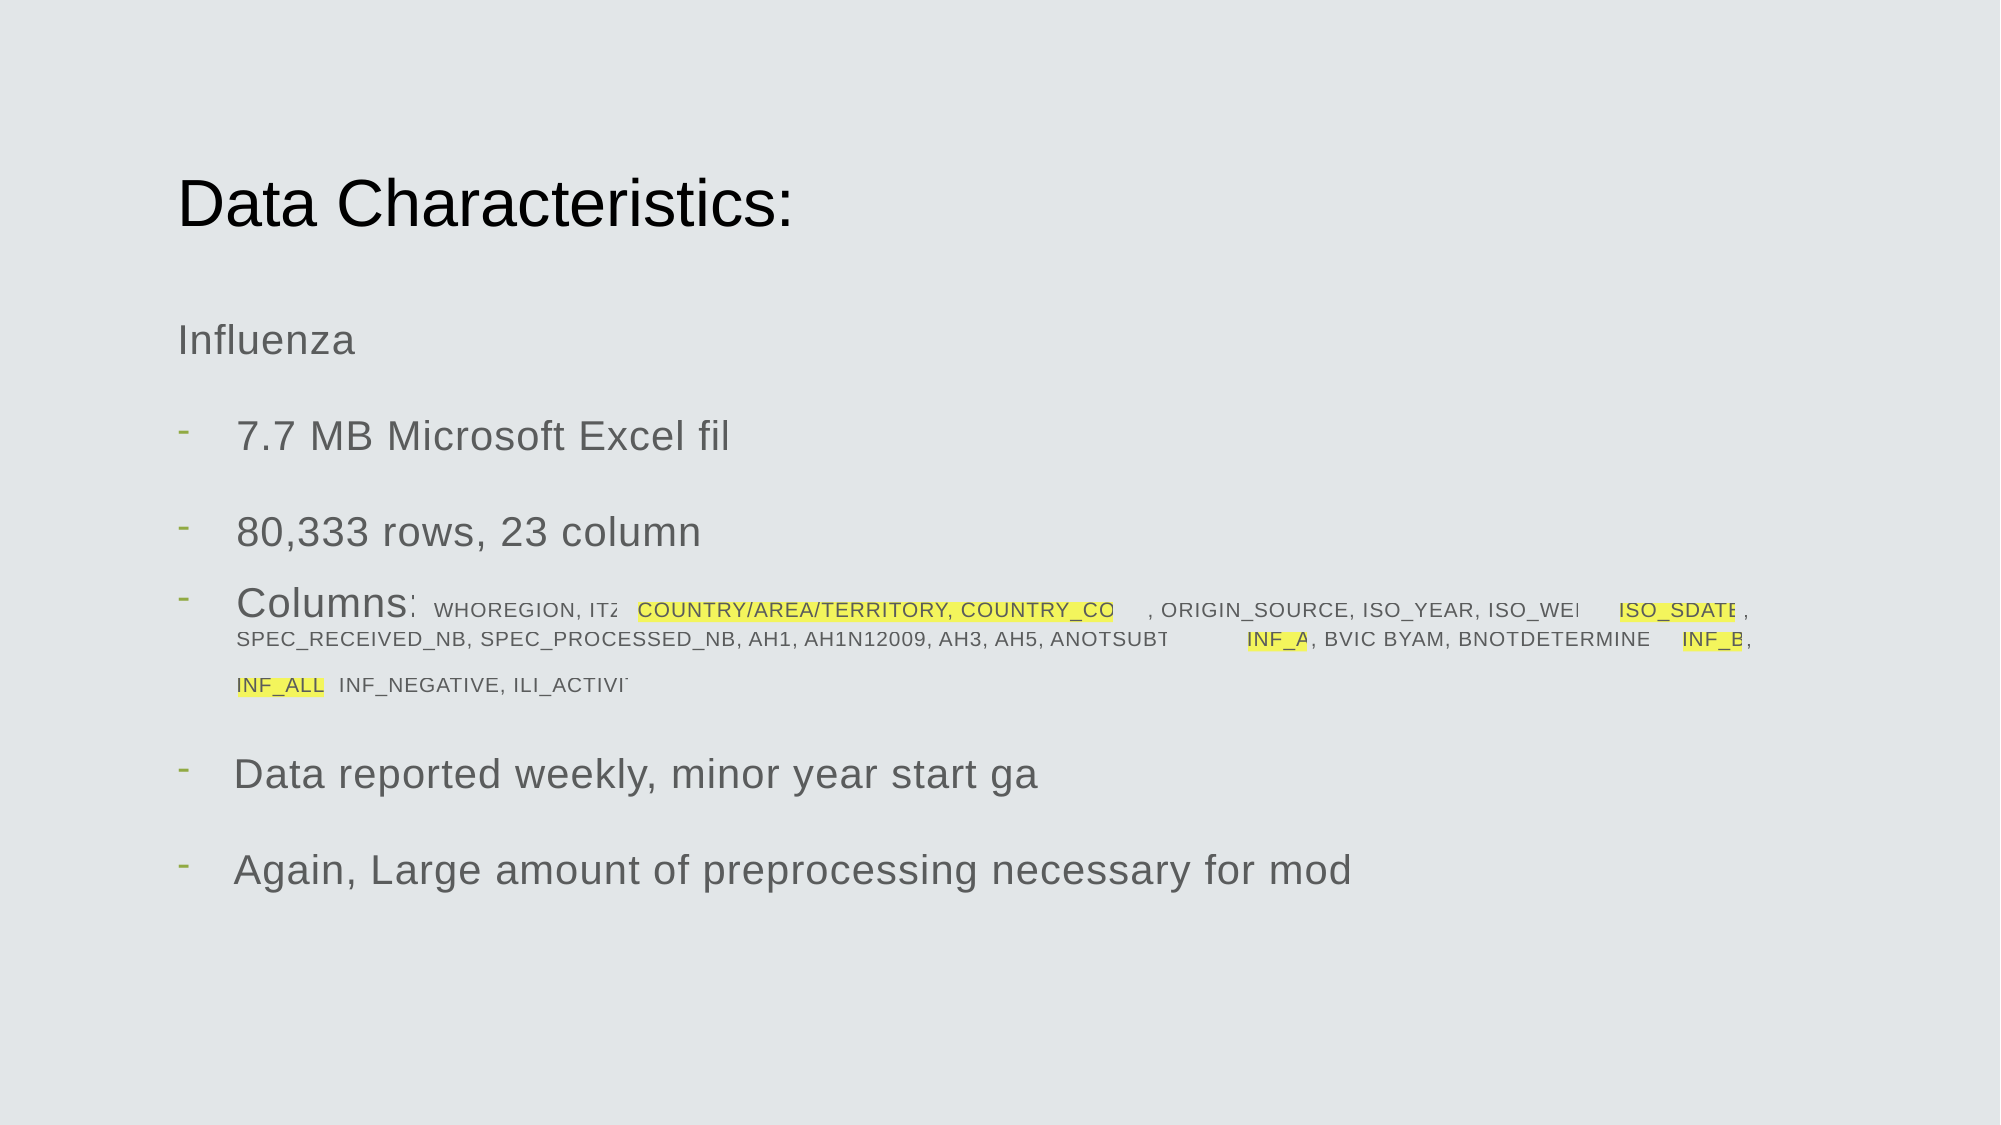

# Data Characteristics:
Influenza:
7.7 MB Microsoft Excel file
80,333 rows, 23 columns
Columns: WHOREGION, ITZ, COUNTRY/AREA/TERRITORY, COUNTRY_CODE, ORIGIN_SOURCE, ISO_YEAR, ISO_WEEK, ISO_SDATE, SPEC_RECEIVED_NB, SPEC_PROCESSED_NB, AH1, AH1N12009, AH3, AH5, ANOTSUBTYPED, INF_A, BVIC BYAM, BNOTDETERMINED, INF_B, INF_ALL, INF_NEGATIVE, ILI_ACTIVITY
Data reported weekly, minor year start gaps
Again, Large amount of preprocessing necessary for models